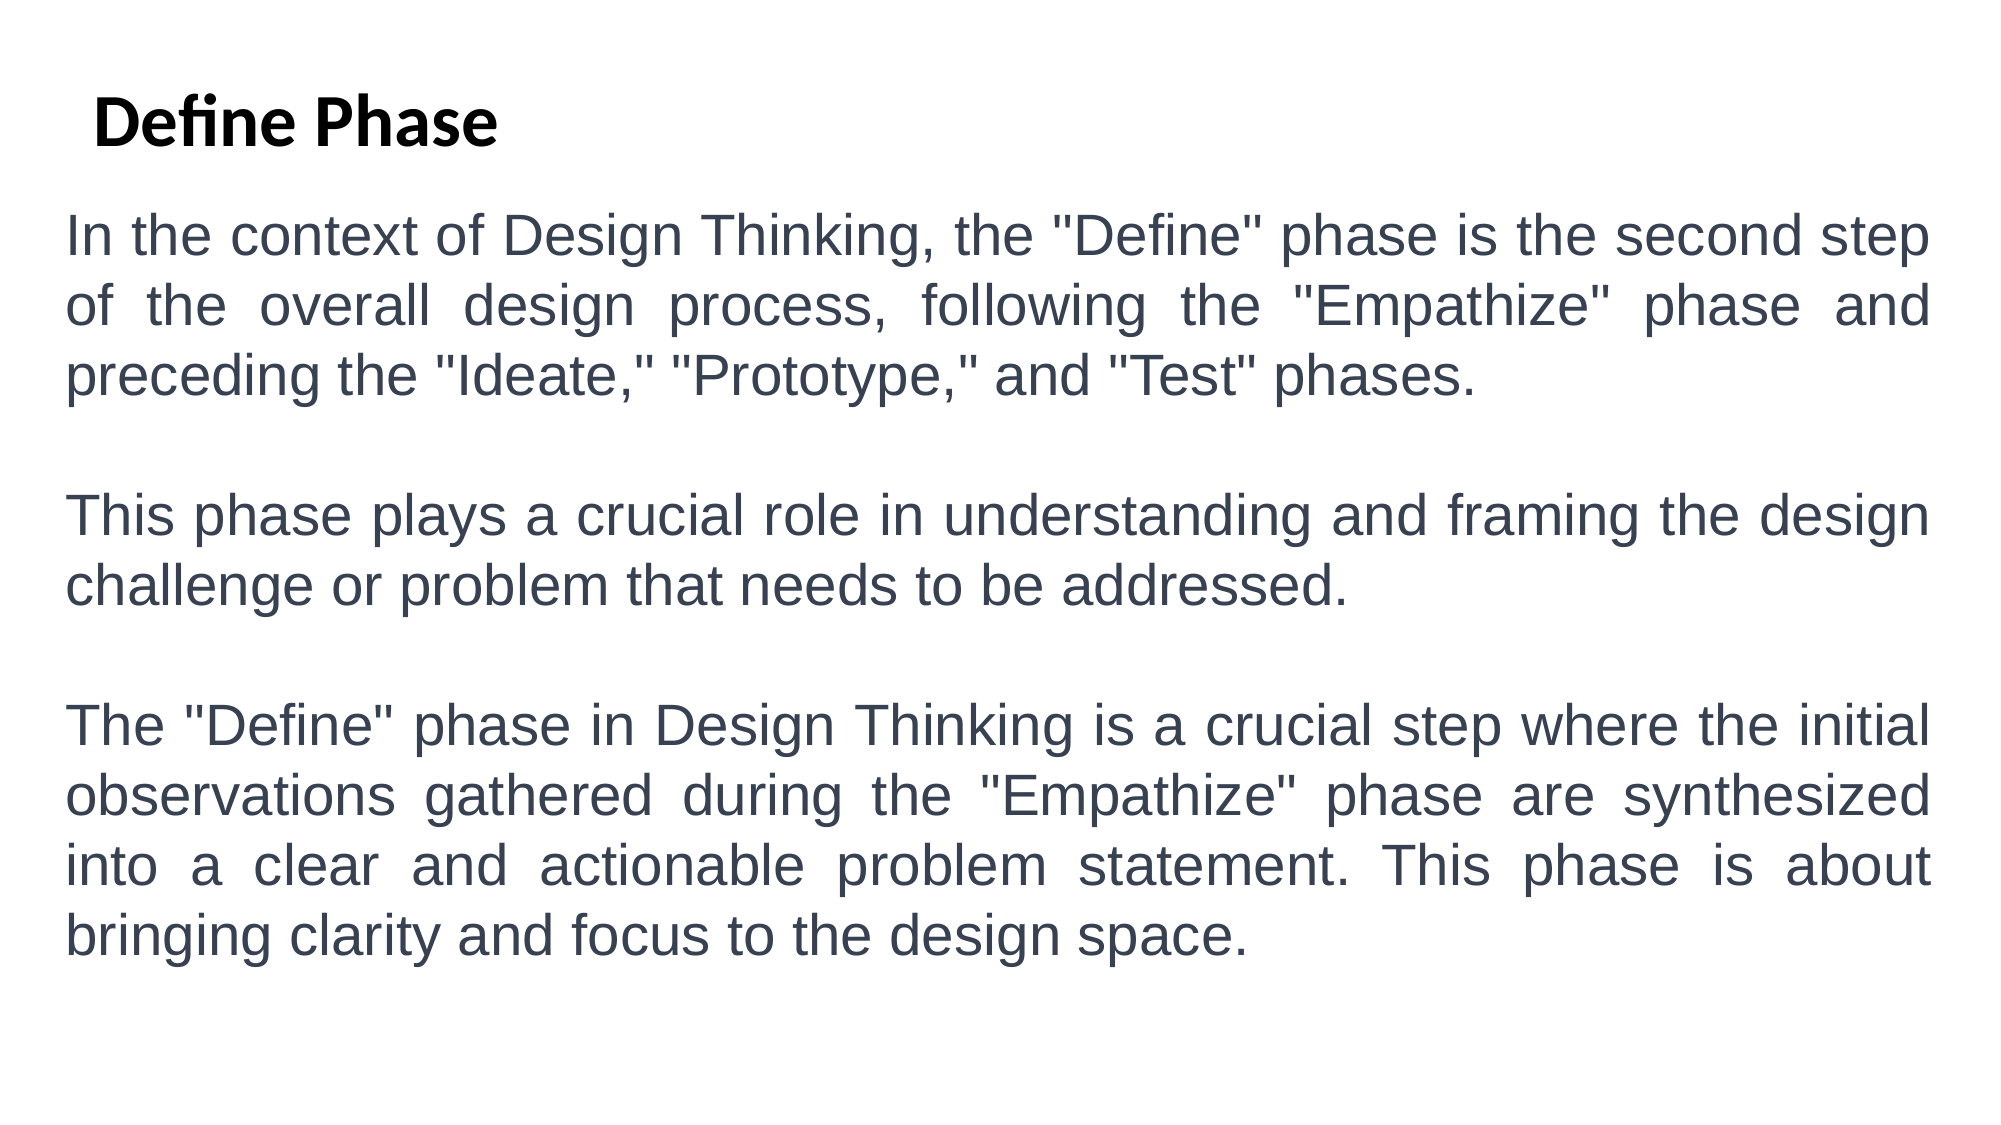

Define Phase
In the context of Design Thinking, the "Define" phase is the second step of the overall design process, following the "Empathize" phase and preceding the "Ideate," "Prototype," and "Test" phases.

This phase plays a crucial role in understanding and framing the design challenge or problem that needs to be addressed.

The "Define" phase in Design Thinking is a crucial step where the initial observations gathered during the "Empathize" phase are synthesized into a clear and actionable problem statement. This phase is about bringing clarity and focus to the design space.